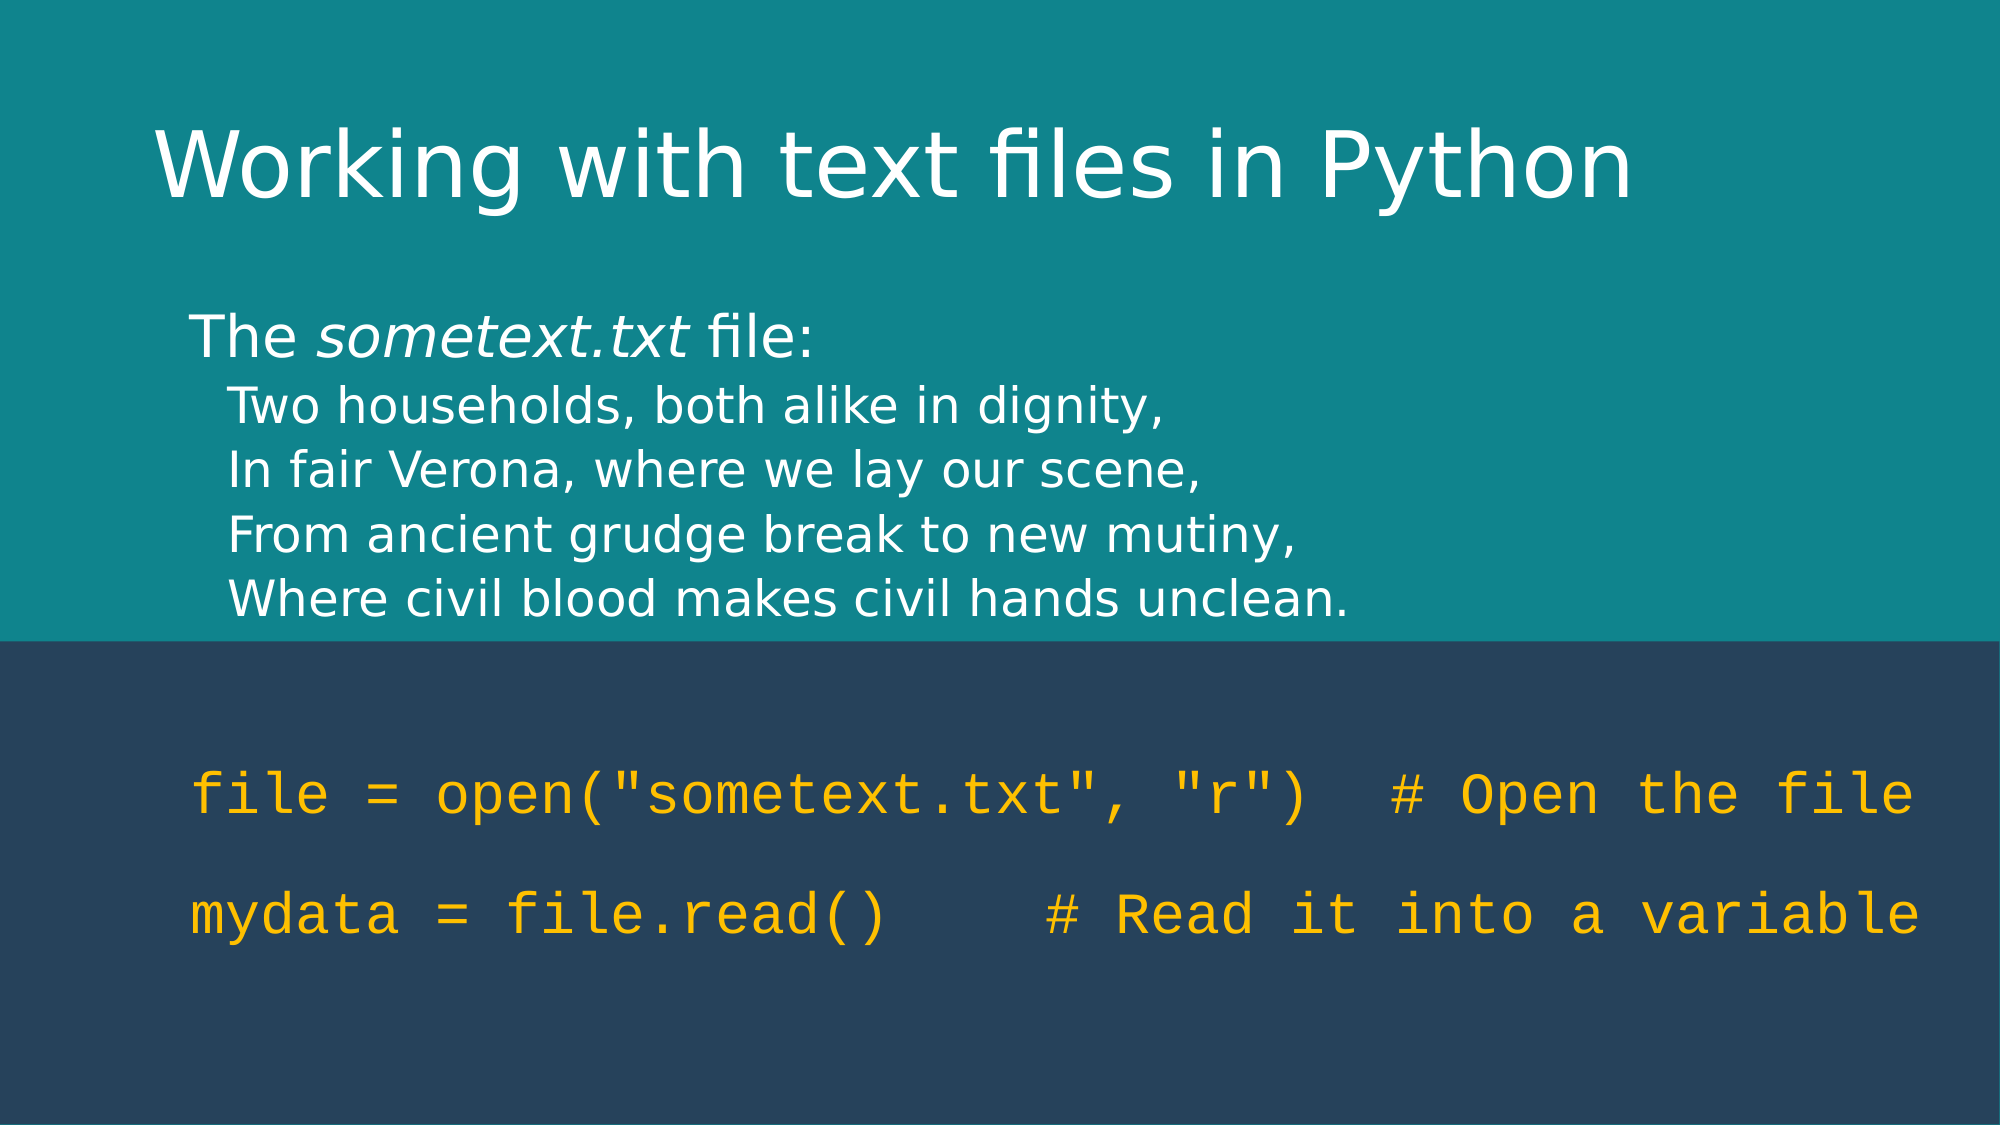

# Working with text files in Python
The sometext.txt file:
Two households, both alike in dignity,
In fair Verona, where we lay our scene,
From ancient grudge break to new mutiny,
Where civil blood makes civil hands unclean.

file = open("sometext.txt", "r")	# Open the file
mydata = file.read()	   # Read it into a variable